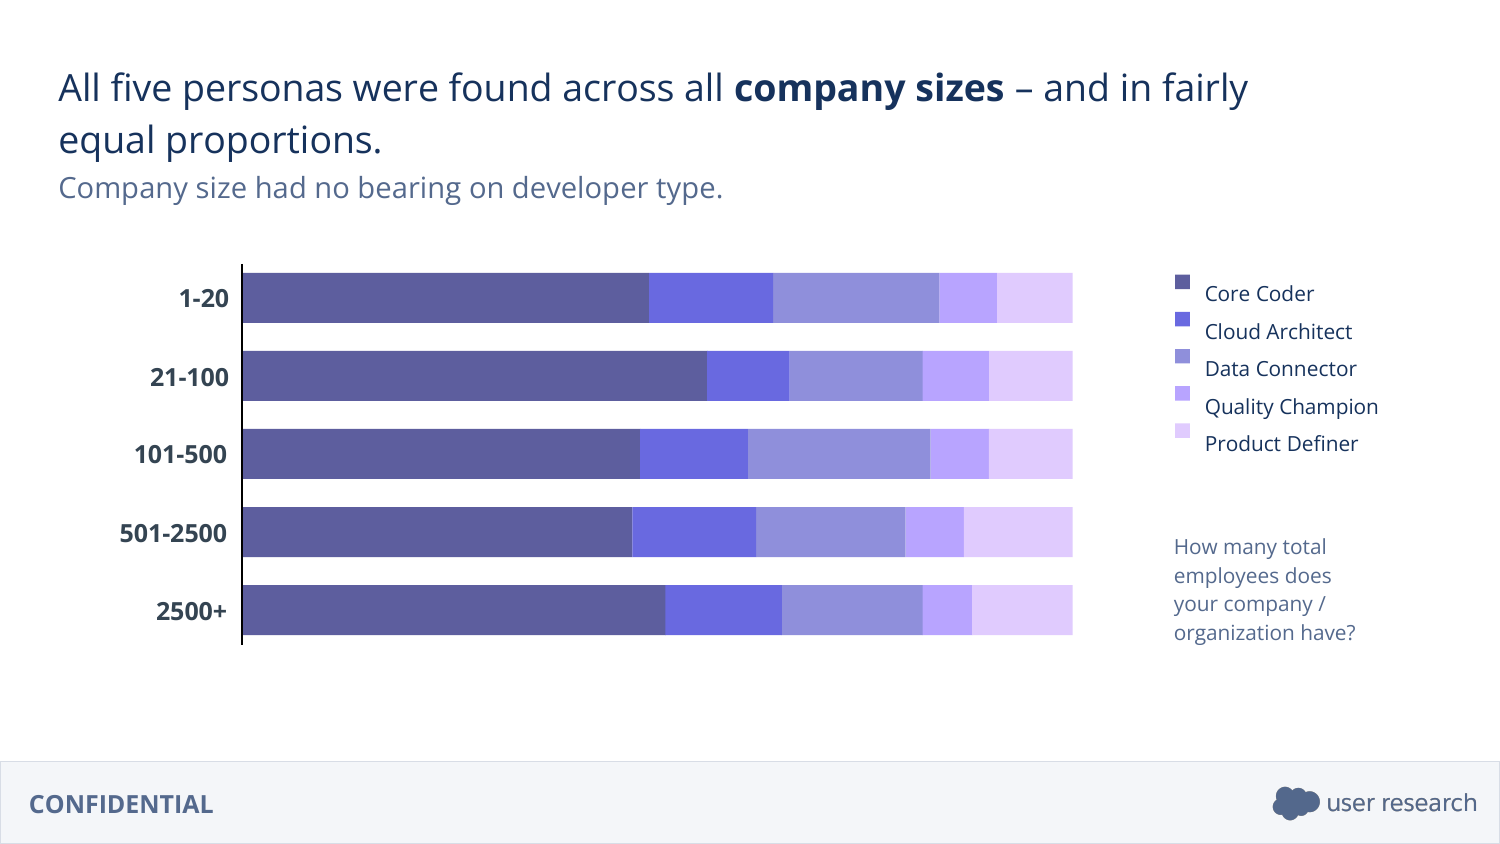

All five personas were found across all company sizes – and in fairly
equal proportions.

Company size had no bearing on developer type.

Core Coder
Cloud Architect
Data Connector
Quality Champion
Product Definer

1-20

21-100

101-500

501-2500
How many total employees does
your company /
organization have?

2500+